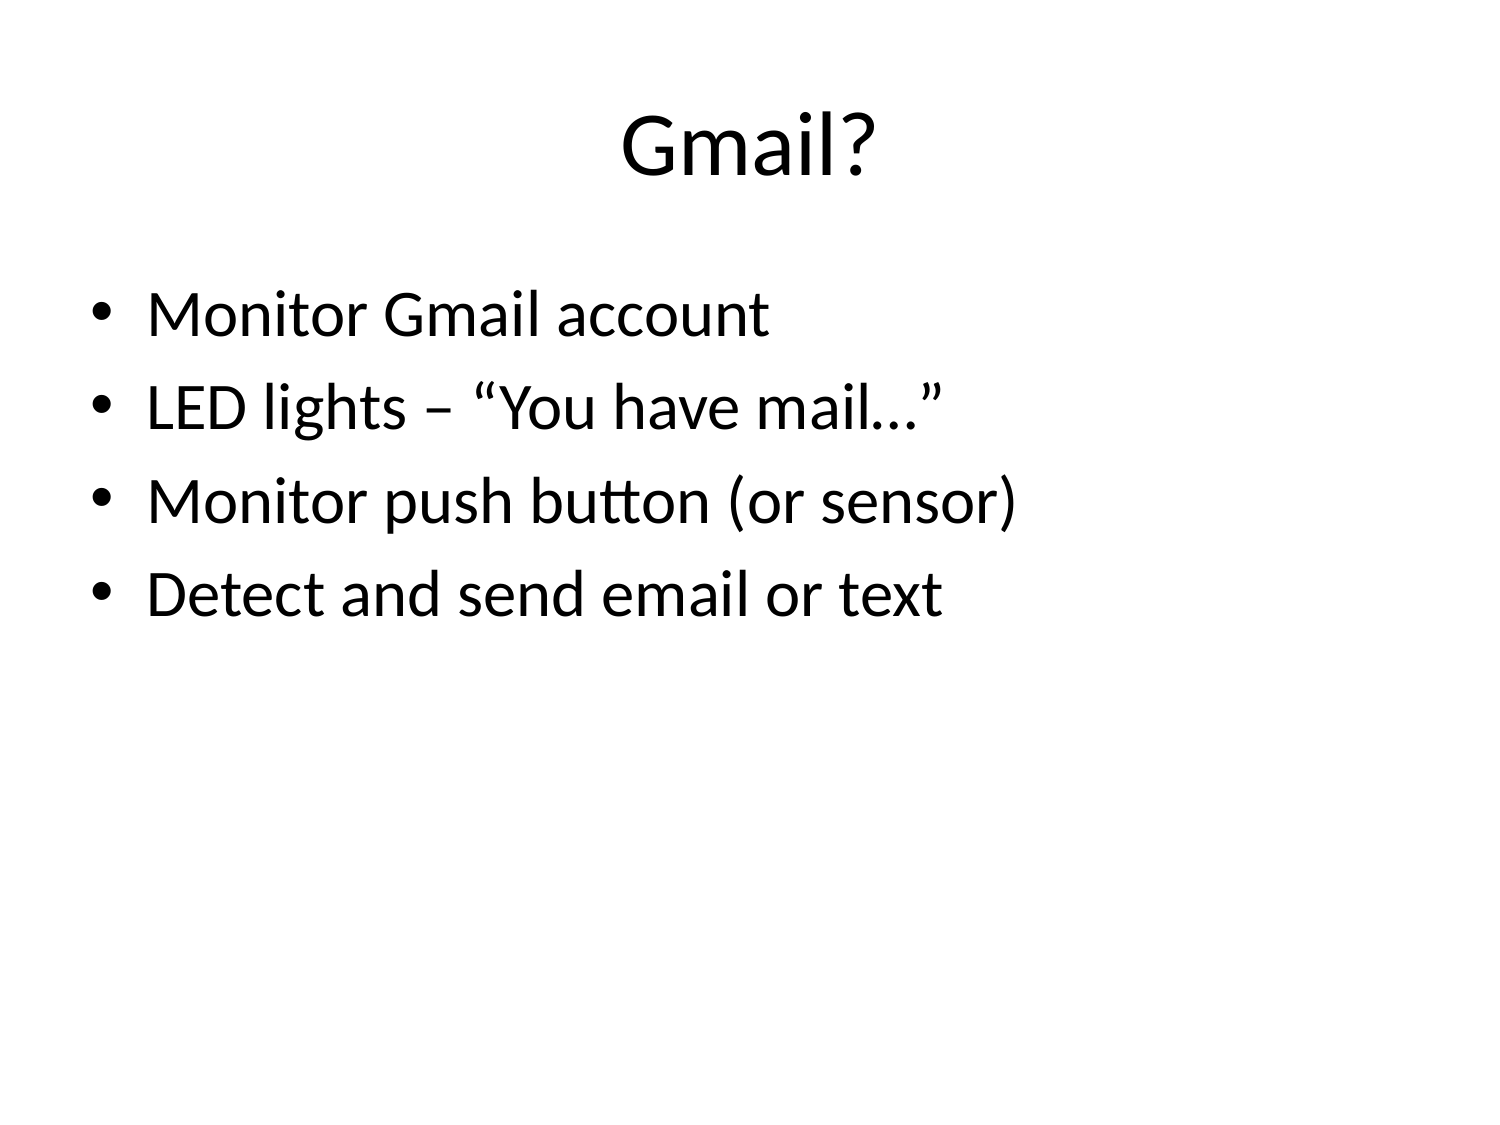

# Gmail?
Monitor Gmail account
LED lights – “You have mail…”
Monitor push button (or sensor)
Detect and send email or text